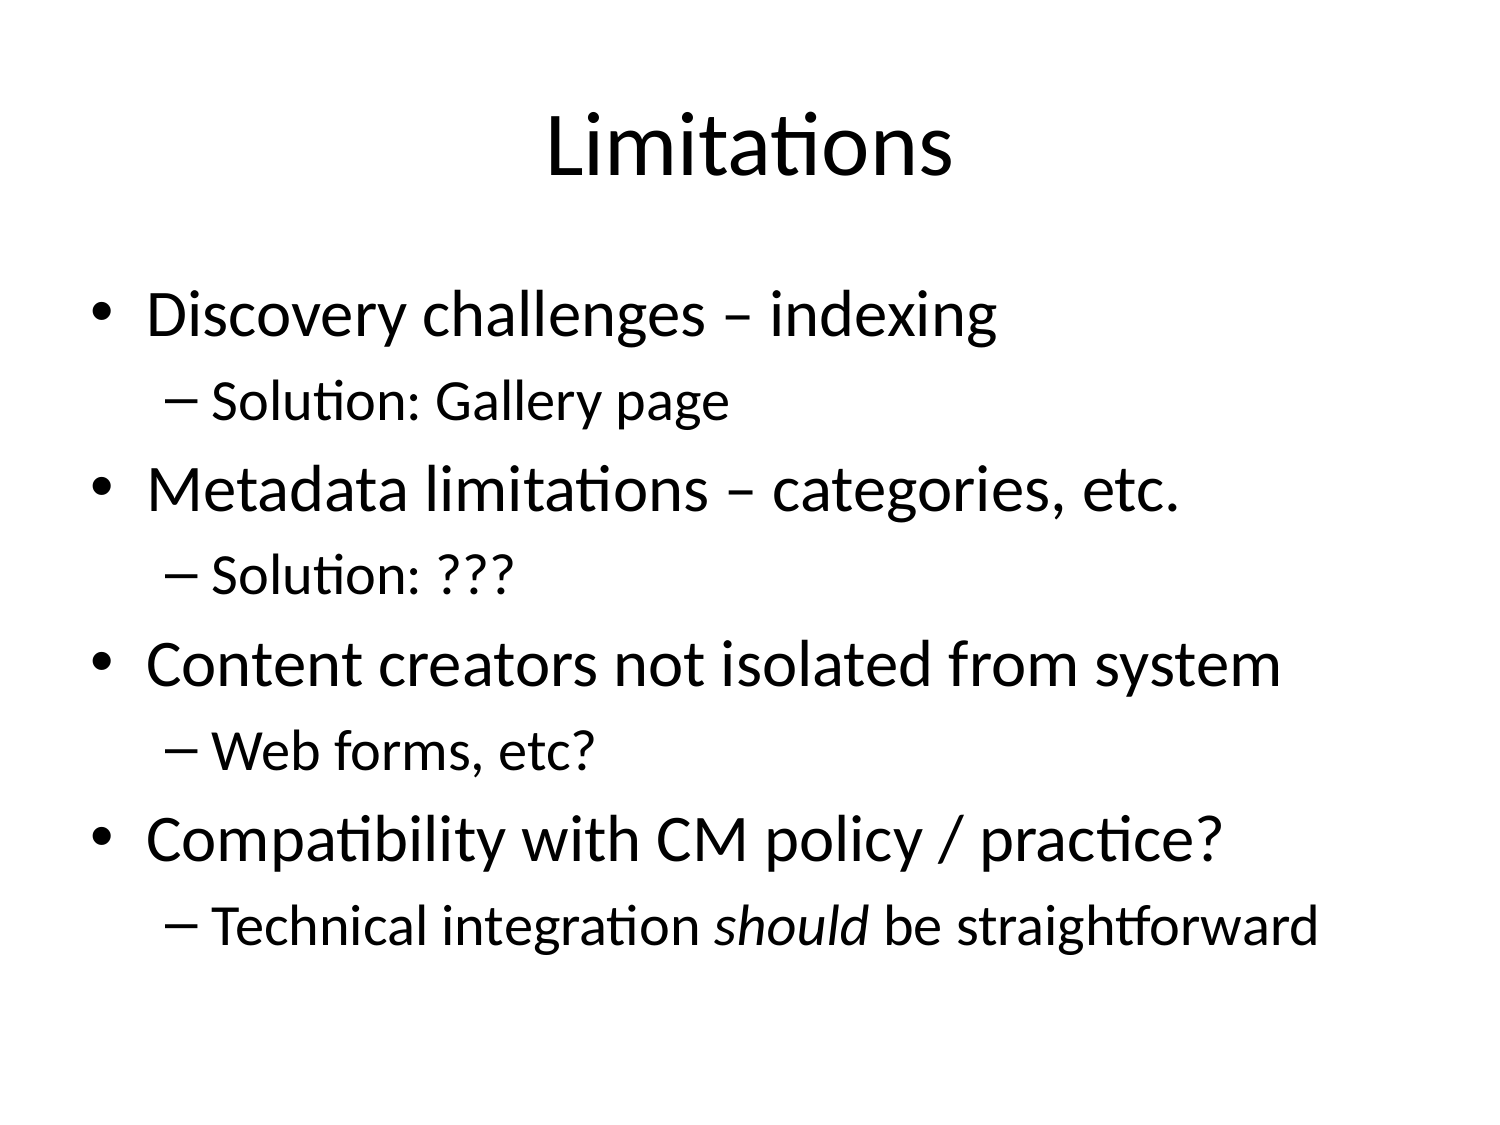

# Limitations
Discovery challenges – indexing
Solution: Gallery page
Metadata limitations – categories, etc.
Solution: ???
Content creators not isolated from system
Web forms, etc?
Compatibility with CM policy / practice?
Technical integration should be straightforward